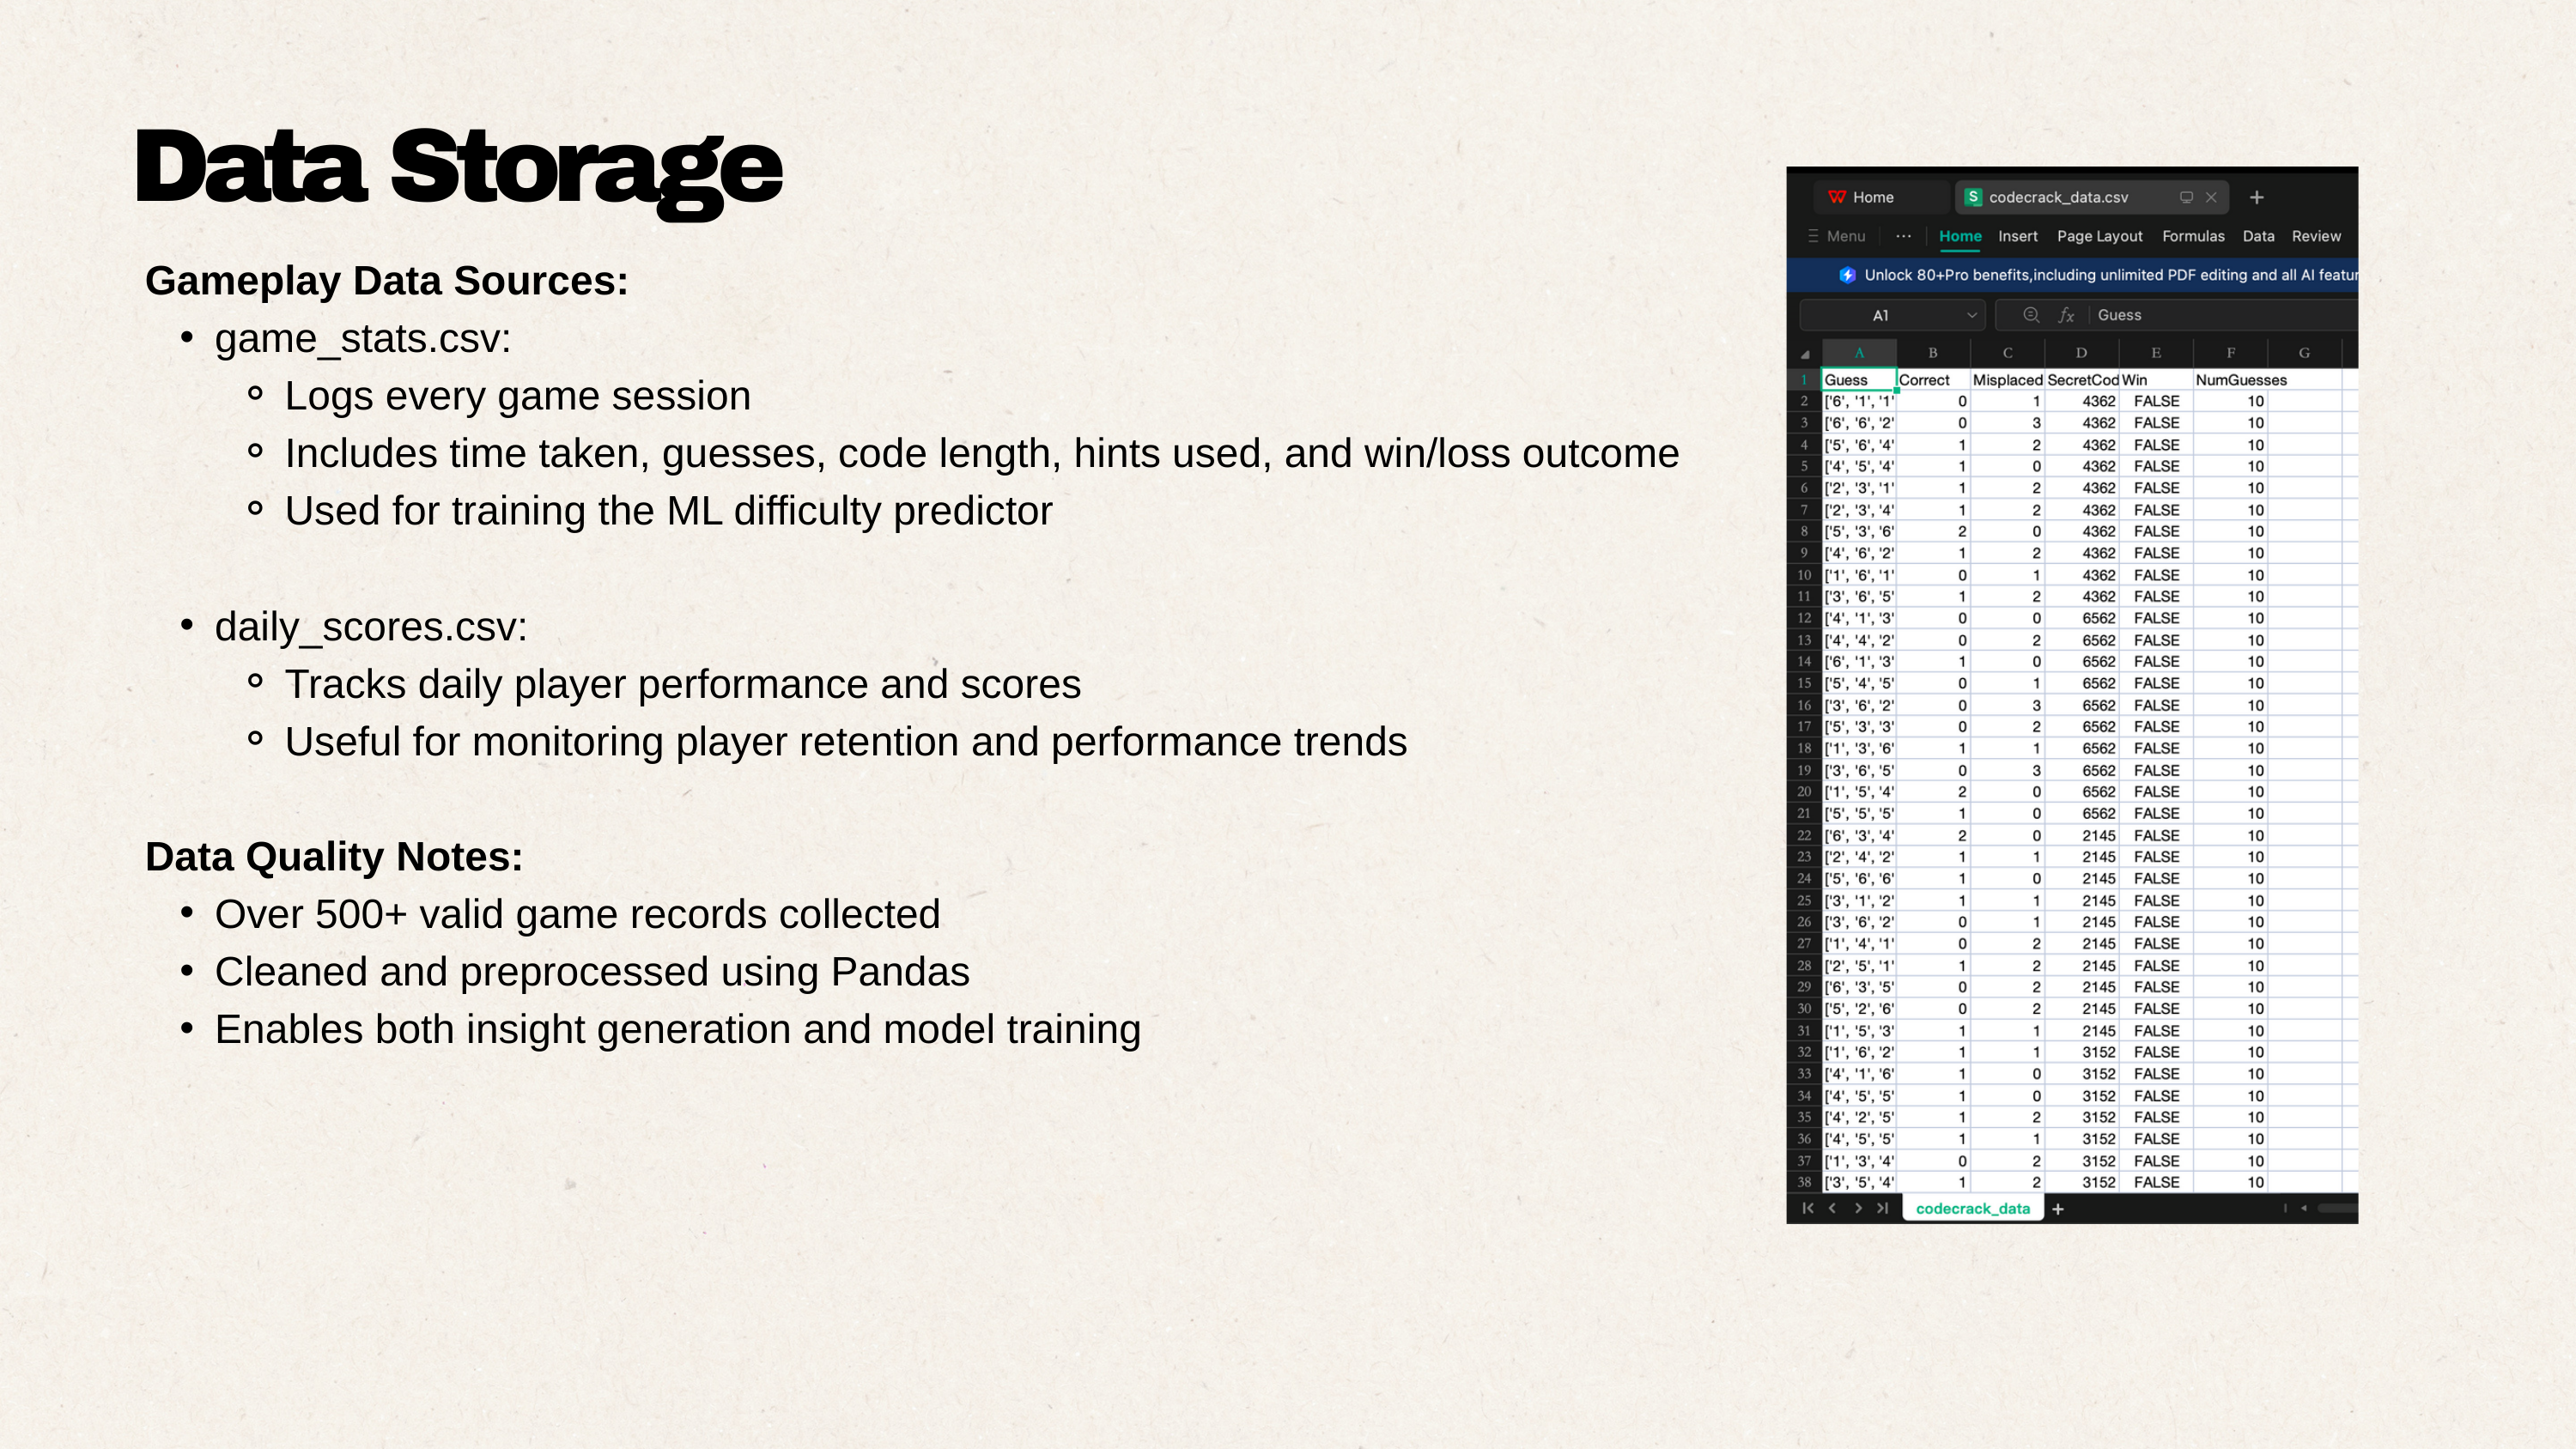

Data Storage

Gameplay Data Sources:
game_stats.csv:
Logs every game session
Includes time taken, guesses, code length, hints used, and win/loss outcome
Used for training the ML difficulty predictor

daily_scores.csv:
Tracks daily player performance and scores
Useful for monitoring player retention and performance trends

Data Quality Notes:
Over 500+ valid game records collected
Cleaned and preprocessed using Pandas
Enables both insight generation and model training